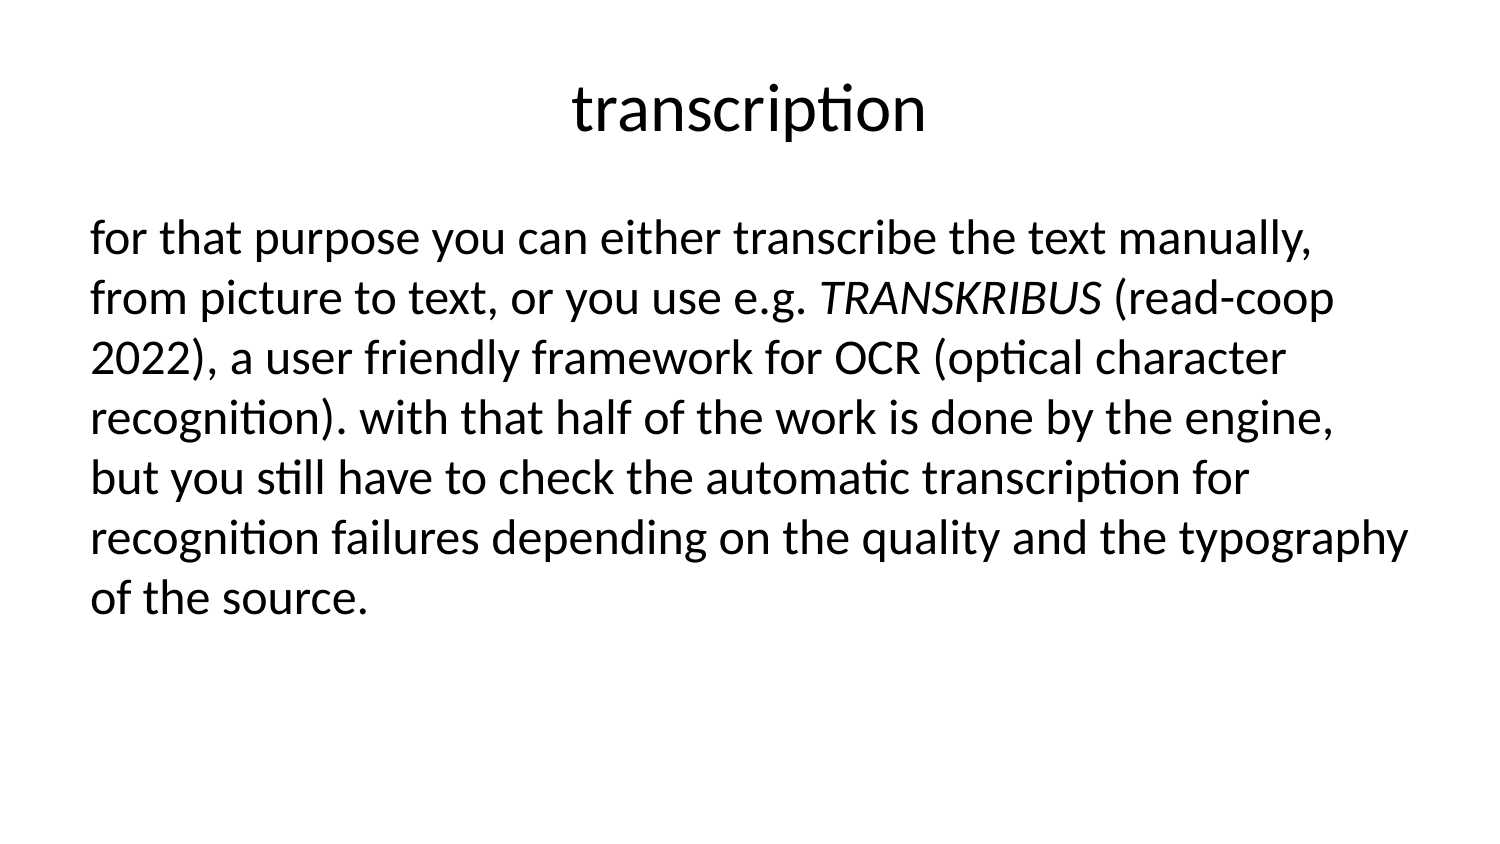

# transcription
for that purpose you can either transcribe the text manually, from picture to text, or you use e.g. TRANSKRIBUS (read-coop 2022), a user friendly framework for OCR (optical character recognition). with that half of the work is done by the engine, but you still have to check the automatic transcription for recognition failures depending on the quality and the typography of the source.